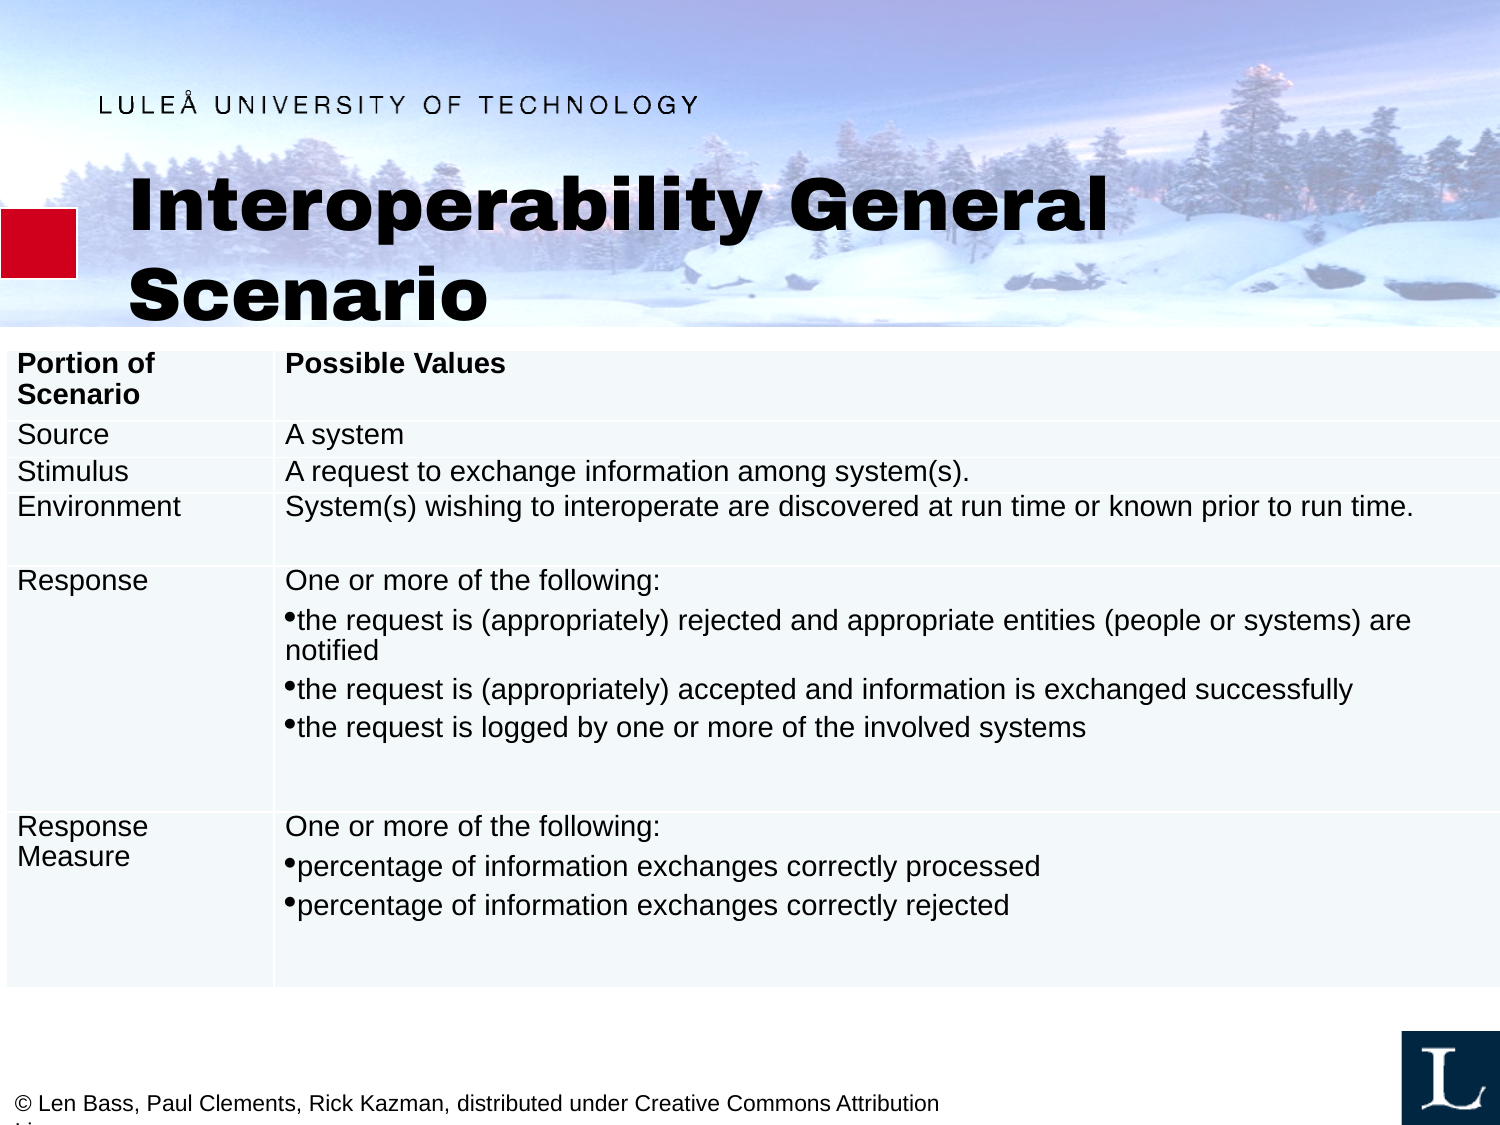

# Interoperability General Scenario
| Portion of Scenario | Possible Values |
| --- | --- |
| Source | A system |
| Stimulus | A request to exchange information among system(s). |
| Environment | System(s) wishing to interoperate are discovered at run time or known prior to run time. |
| Response | One or more of the following: the request is (appropriately) rejected and appropriate entities (people or systems) are notified the request is (appropriately) accepted and information is exchanged successfully the request is logged by one or more of the involved systems |
| Response Measure | One or more of the following: percentage of information exchanges correctly processed percentage of information exchanges correctly rejected |
© Len Bass, Paul Clements, Rick Kazman, distributed under Creative Commons Attribution License